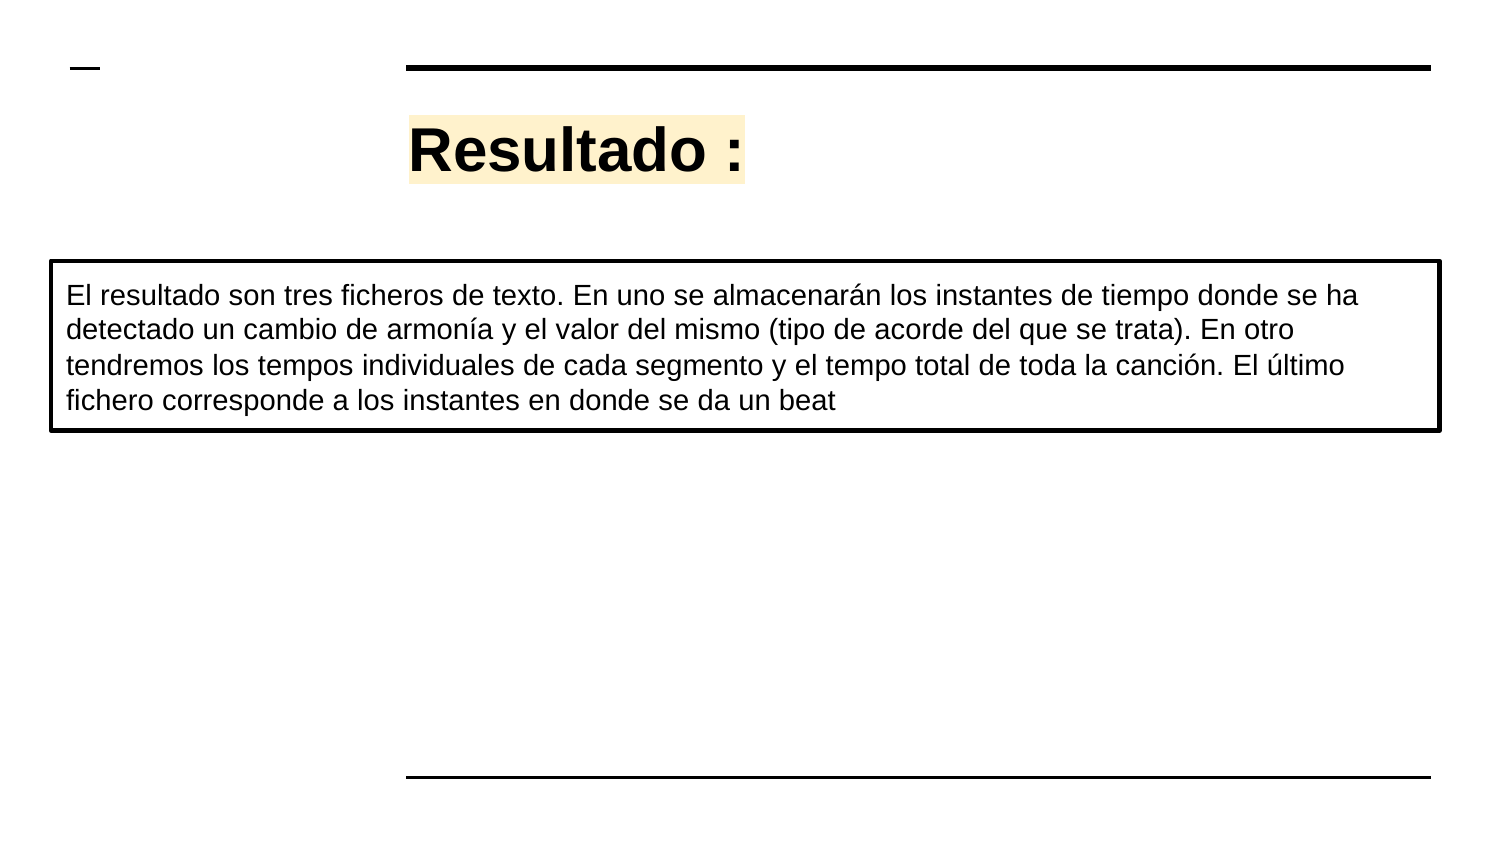

# Resultado :
El resultado son tres ficheros de texto. En uno se almacenarán los instantes de tiempo donde se ha detectado un cambio de armonía y el valor del mismo (tipo de acorde del que se trata). En otro tendremos los tempos individuales de cada segmento y el tempo total de toda la canción. El último fichero corresponde a los instantes en donde se da un beat